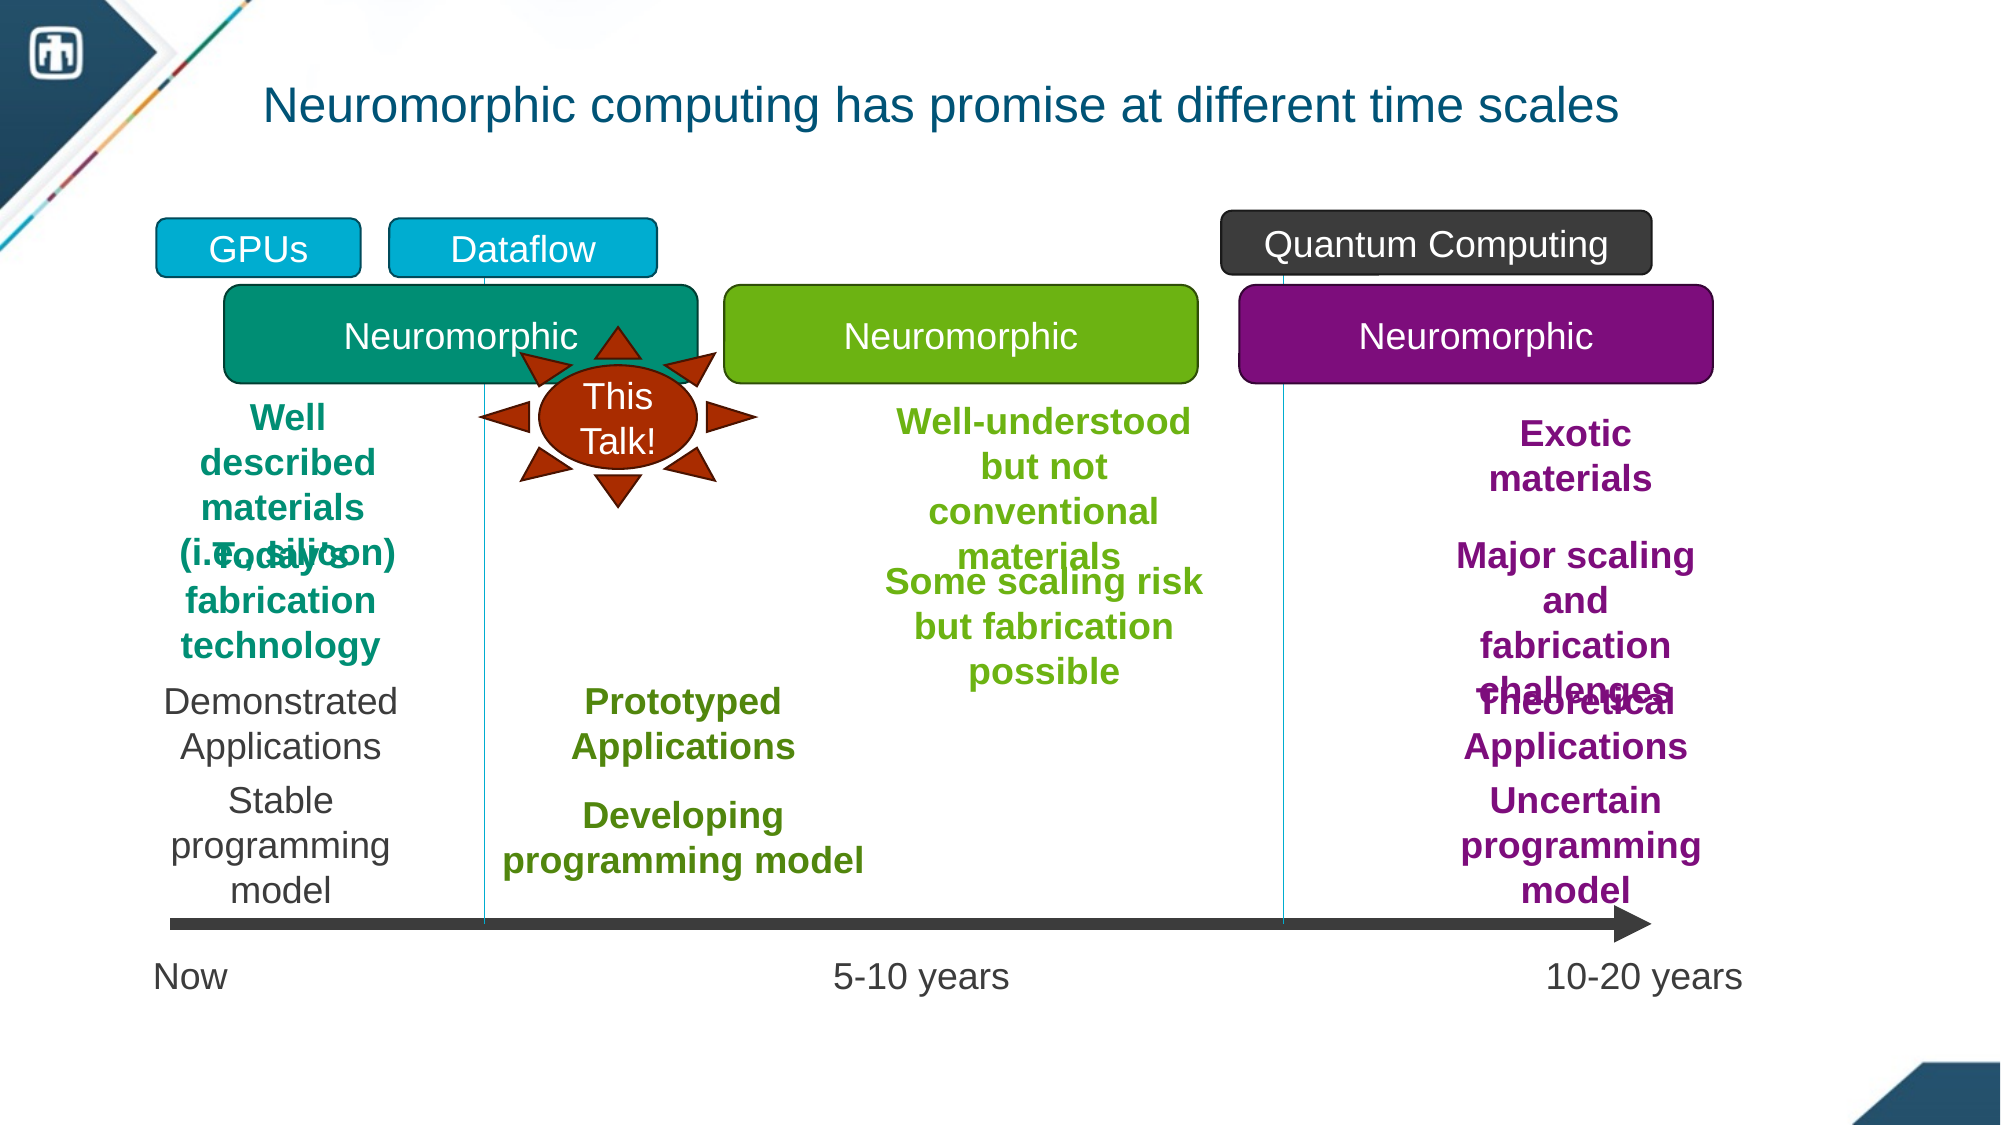

# Neuromorphic computing has promise at different time scales
Quantum Computing
GPUs
Dataflow
Neuromorphic
Neuromorphic
Neuromorphic
This Talk!
Well described materials
(i.e., silicon)
Well-understood but not conventional materials
Exotic materials
Today’s fabrication technology
Major scaling and fabrication challenges
Some scaling risk but fabrication possible
Demonstrated Applications
Prototyped Applications
Theoretical Applications
Stable programming model
Uncertain
 programming model
Developing programming model
Now
5-10 years
10-20 years